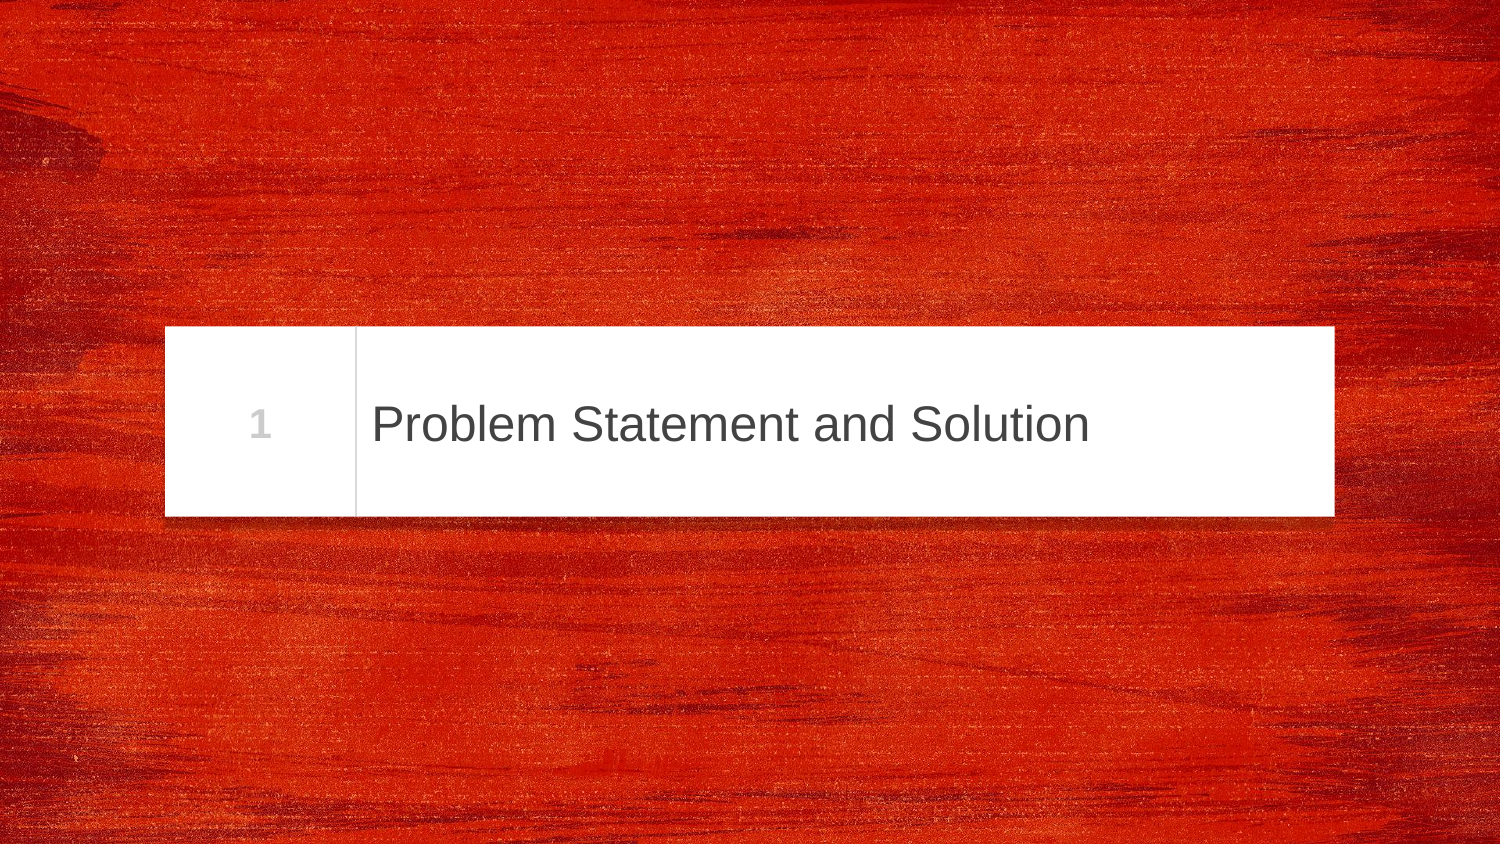

1
# Problem Statement and Solution
3